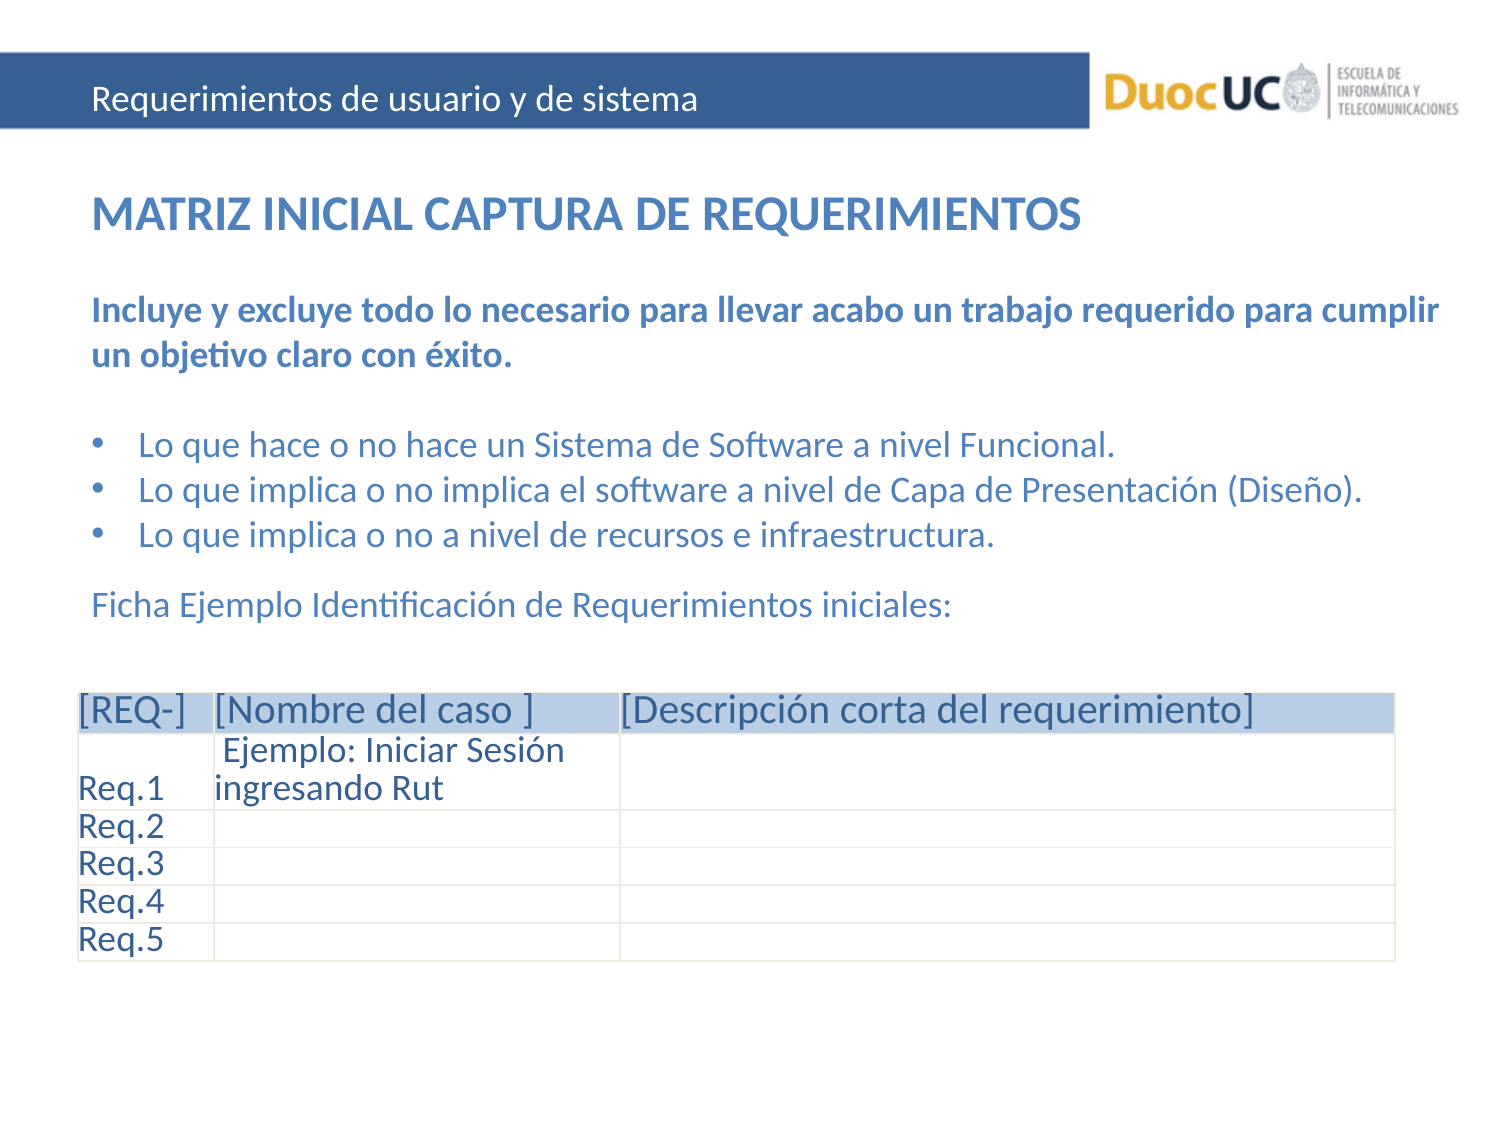

Requerimientos de usuario y de sistema
MATRIZ INICIAL CAPTURA DE REQUERIMIENTOS

Incluye y excluye todo lo necesario para llevar acabo un trabajo requerido para cumplir un objetivo claro con éxito.

Lo que hace o no hace un Sistema de Software a nivel Funcional.
Lo que implica o no implica el software a nivel de Capa de Presentación (Diseño).
Lo que implica o no a nivel de recursos e infraestructura.
Ficha Ejemplo Identificación de Requerimientos iniciales:
| [REQ-] | [Nombre del caso ] | [Descripción corta del requerimiento] |
| --- | --- | --- |
| Req.1 | Ejemplo: Iniciar Sesión ingresando Rut |  |
| Req.2 |  |  |
| Req.3 |  |  |
| Req.4 |  |  |
| Req.5 |  |  |